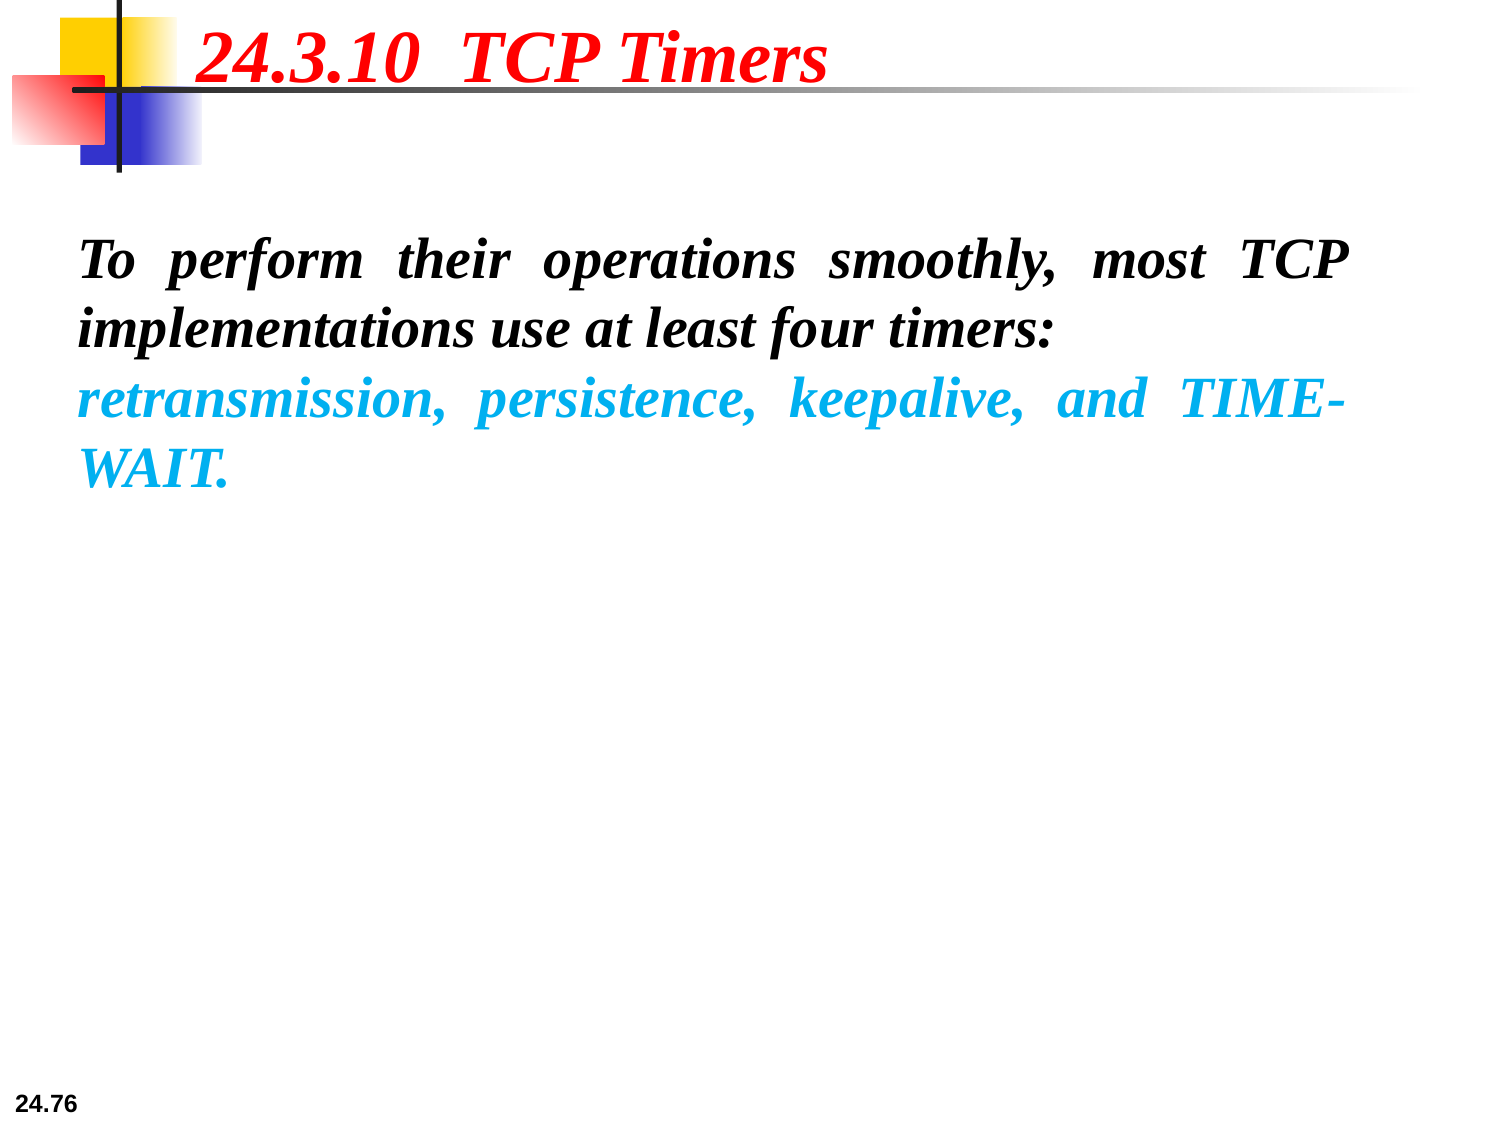

24.3.10  TCP Timers

To perform their operations smoothly, most TCP implementations use at least four timers:
retransmission, persistence, keepalive, and TIME-WAIT.
24.76